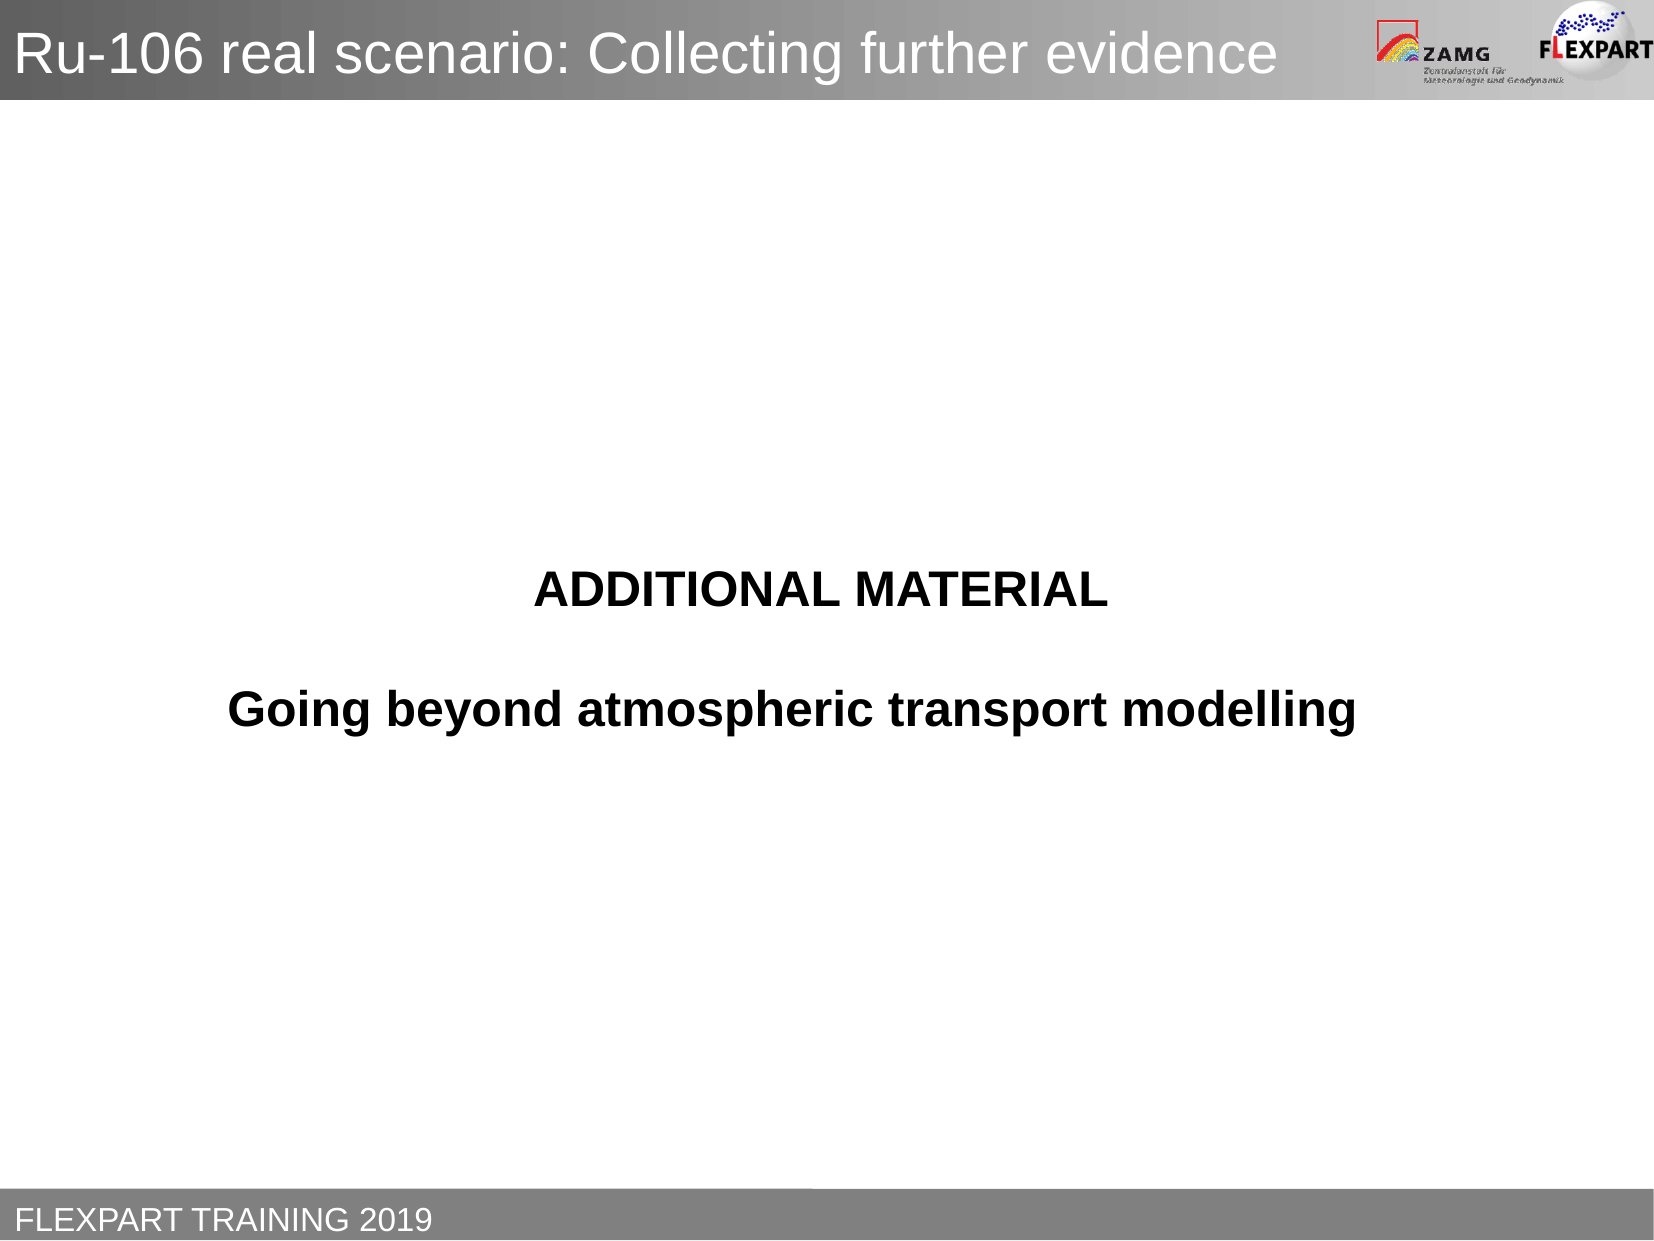

Ru-106 real scenario: Collecting further evidence
ADDITIONAL MATERIAL

Going beyond atmospheric transport modelling